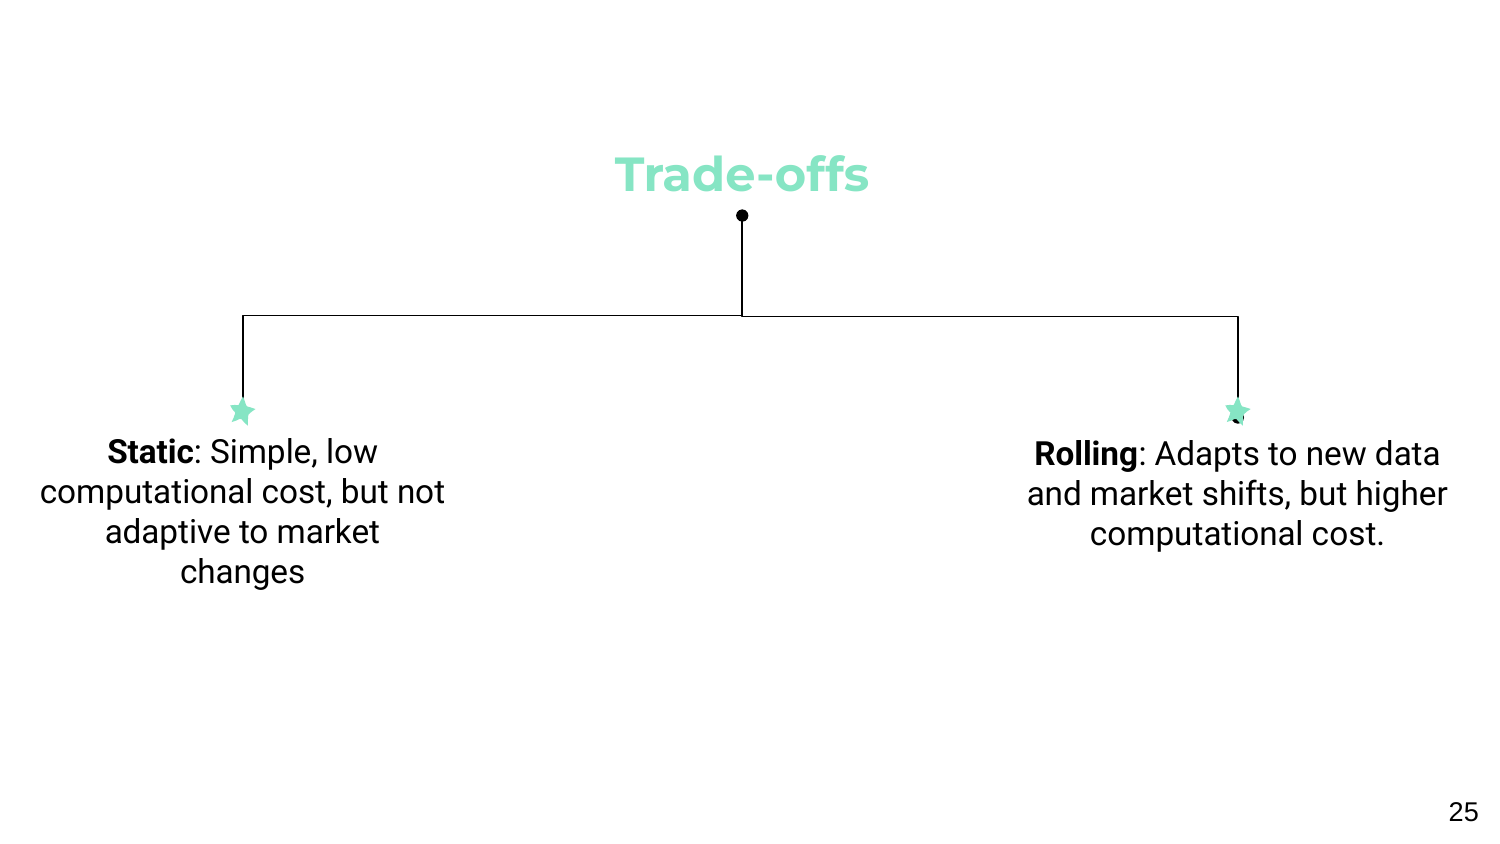

Trade-offs
#

Static: Simple, low computational cost, but not adaptive to market changes
Rolling: Adapts to new data and market shifts, but higher computational cost.

25